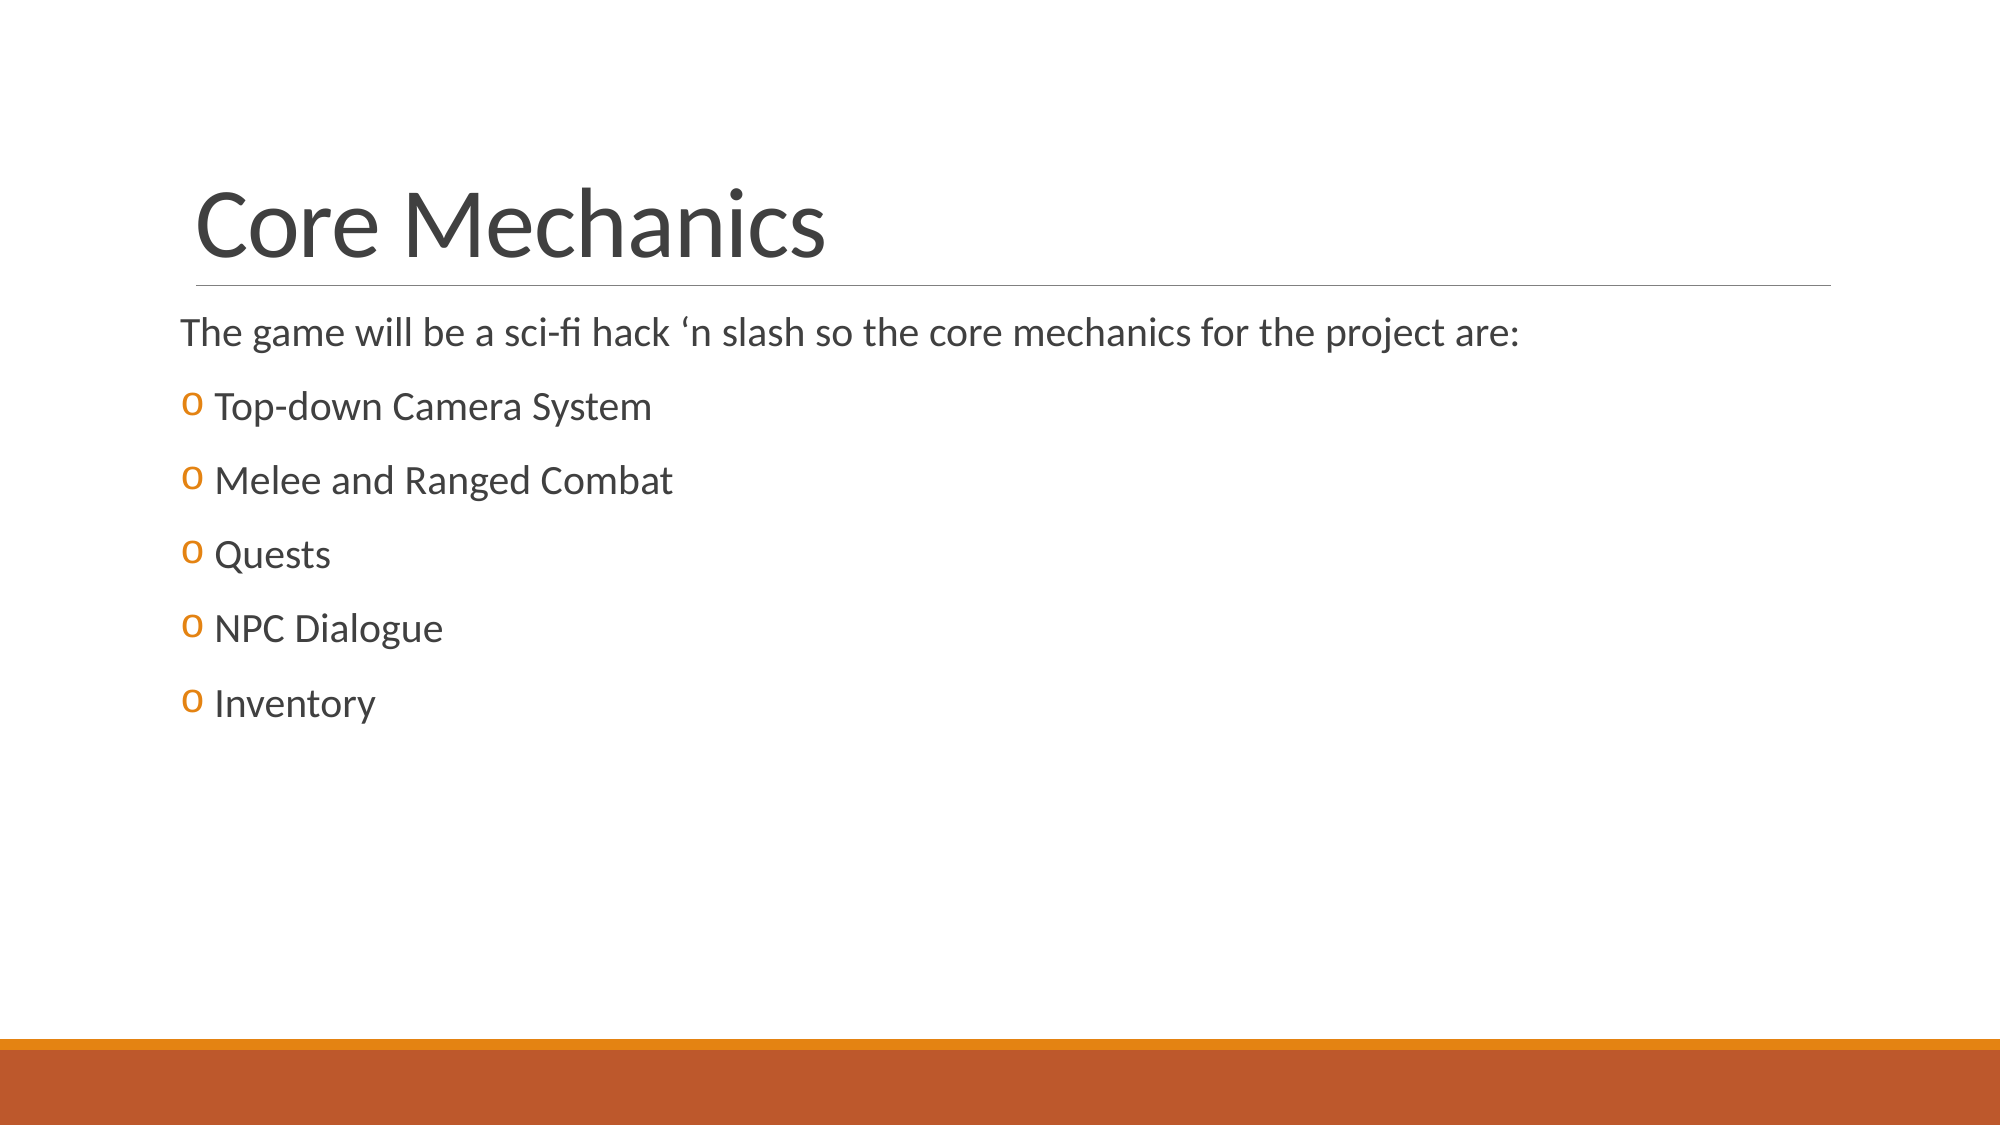

# Core Mechanics
The game will be a sci-fi hack ‘n slash so the core mechanics for the project are:
 Top-down Camera System
 Melee and Ranged Combat
 Quests
 NPC Dialogue
 Inventory